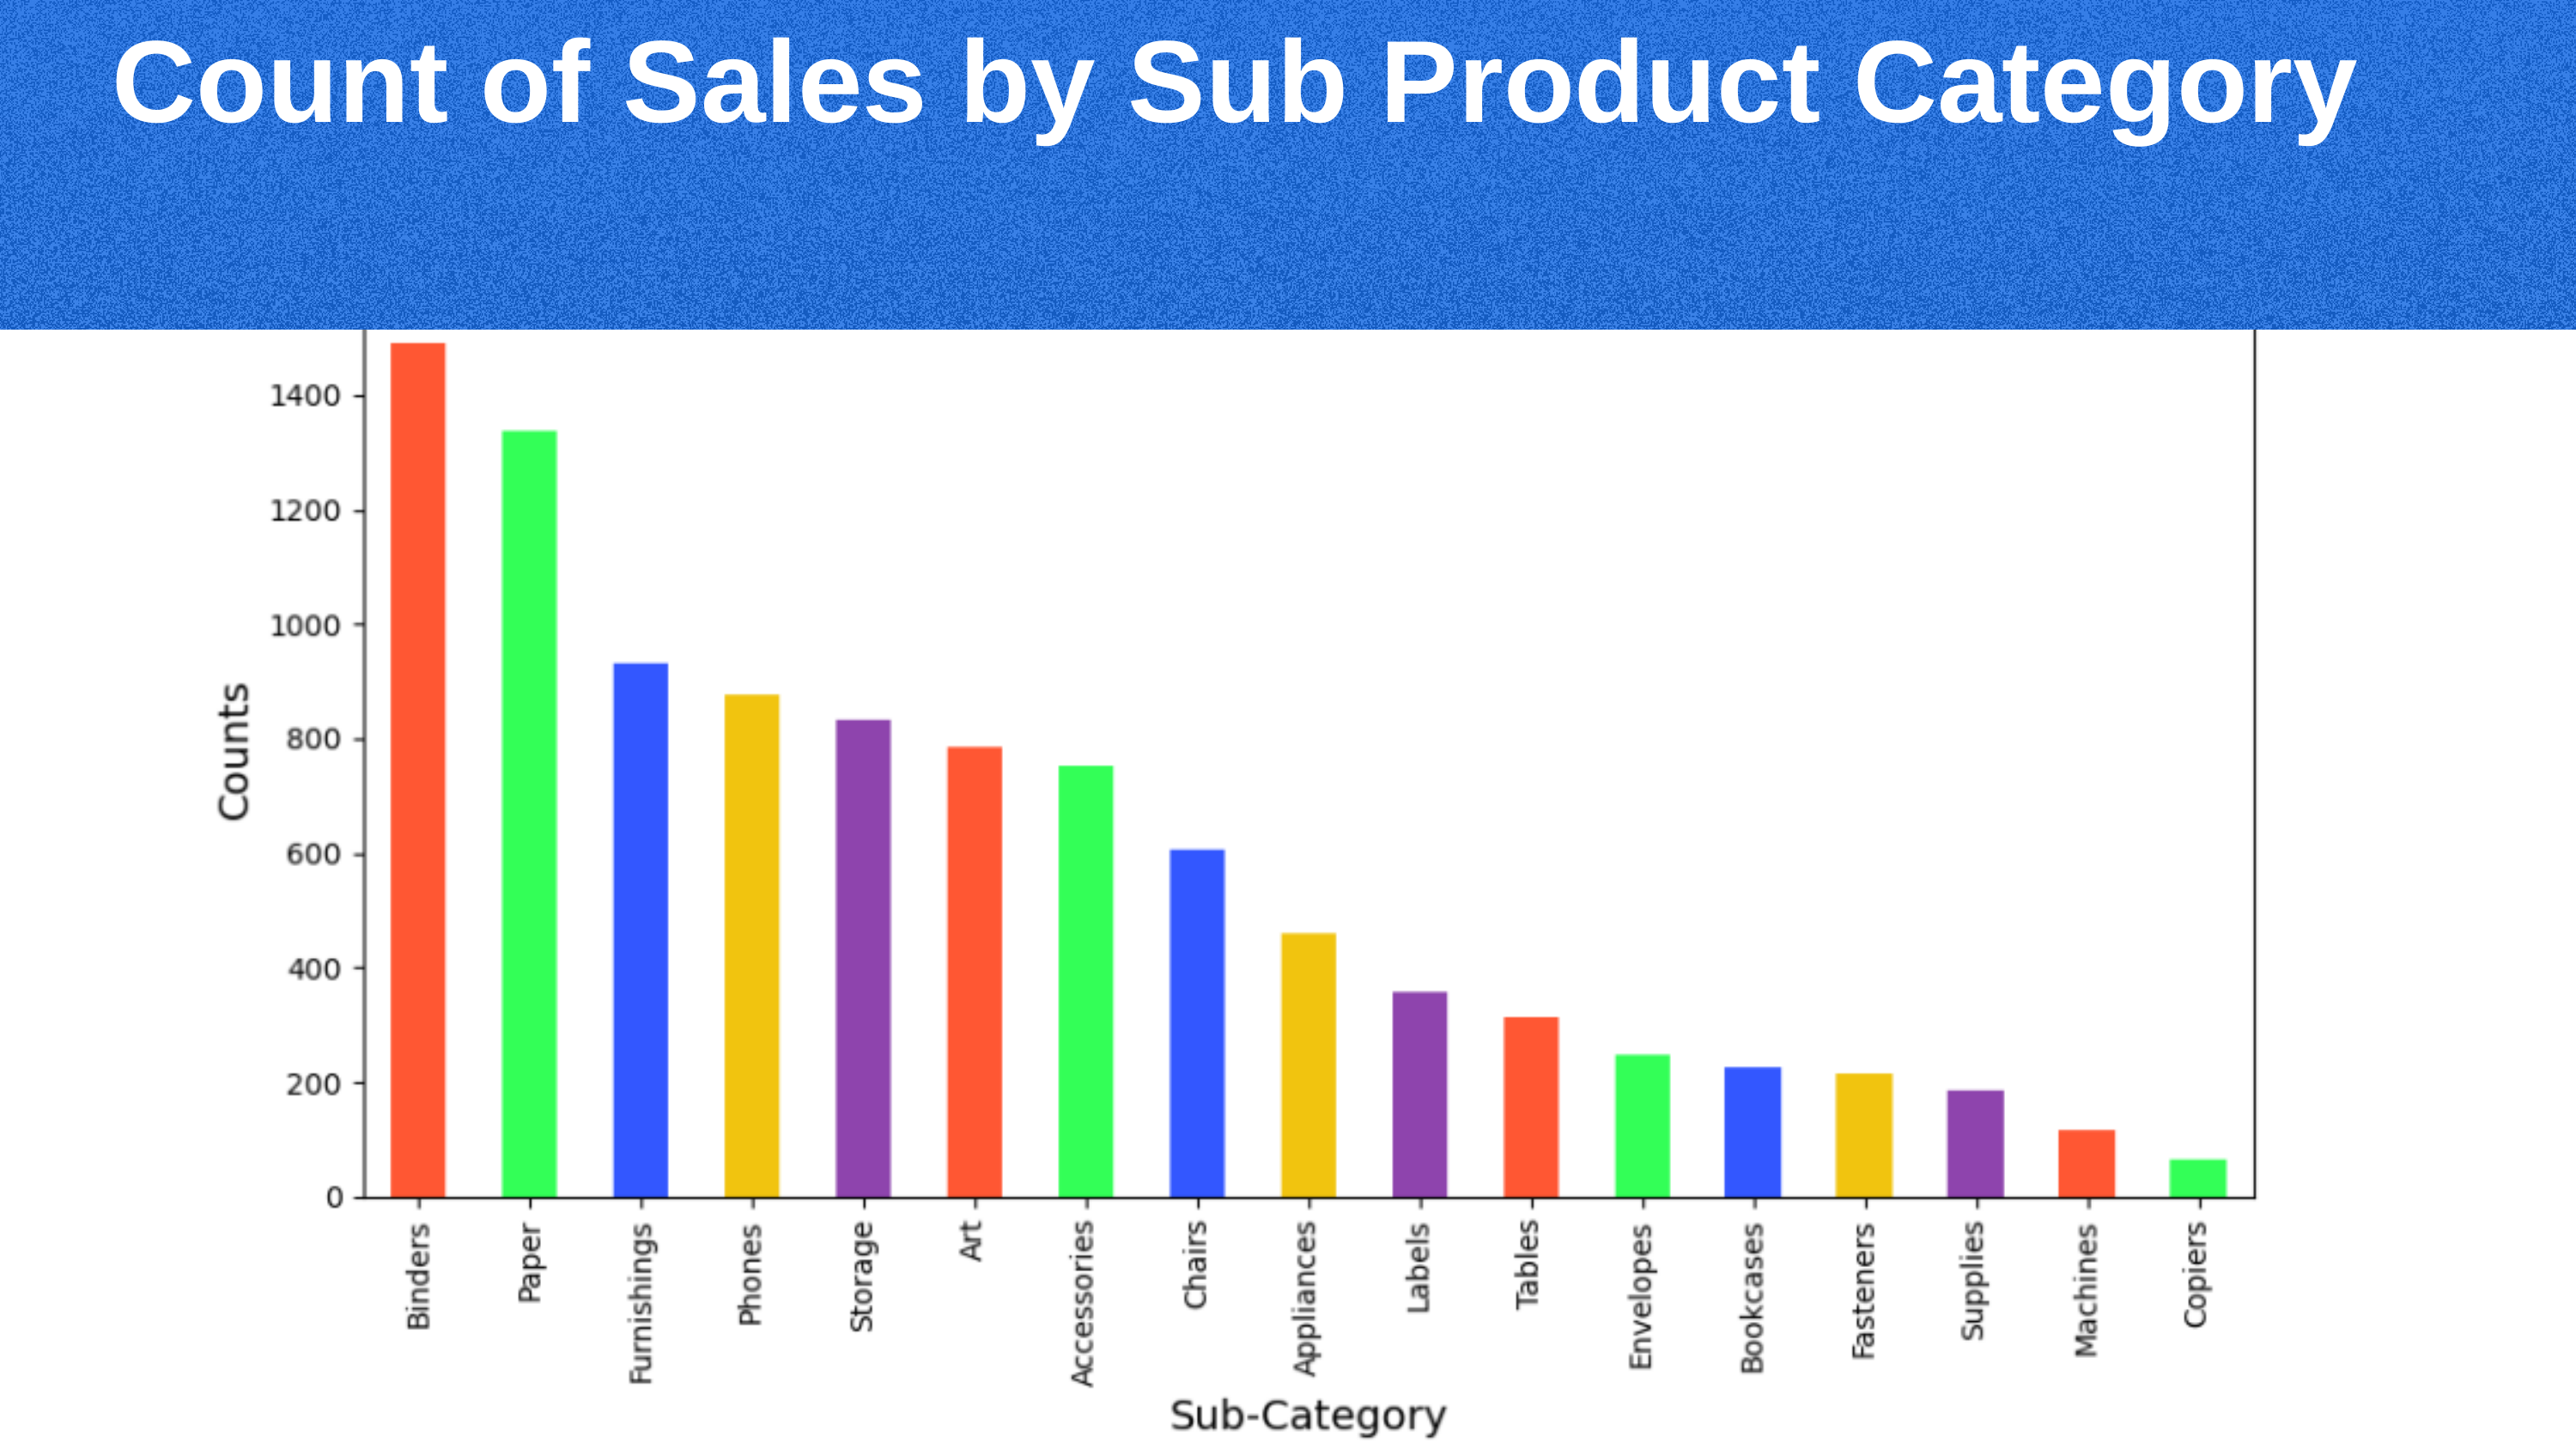

Count of Sales by Sub Product Category